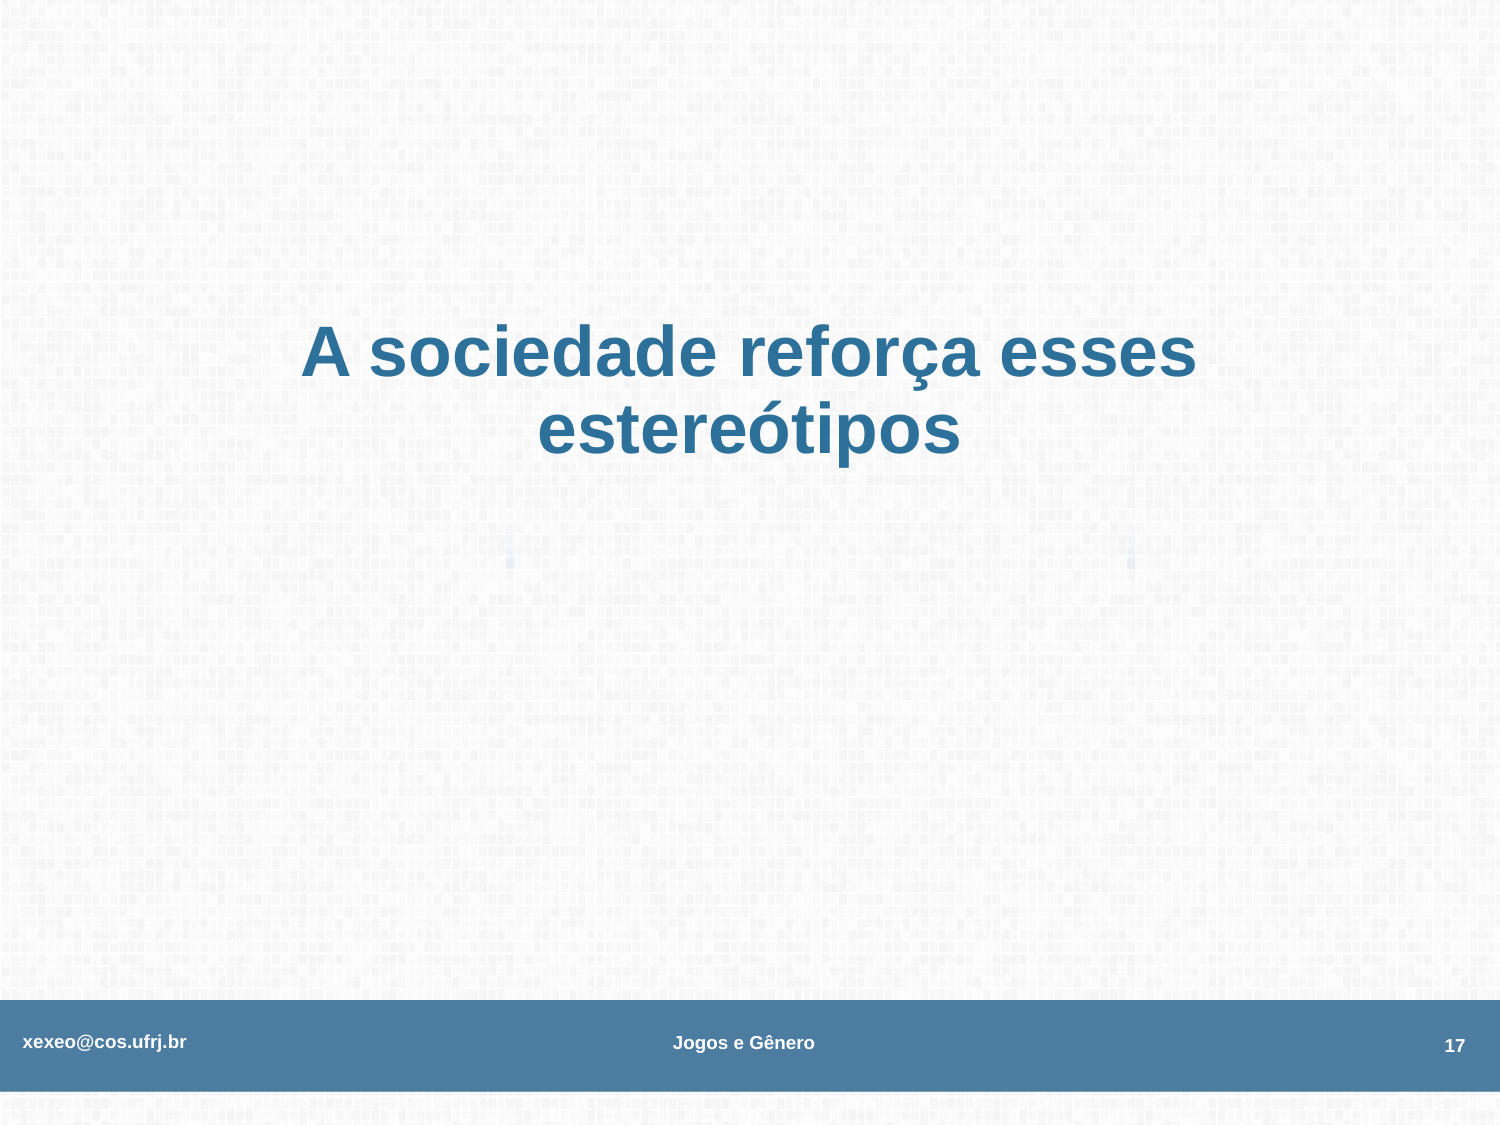

# A sociedade reforça esses estereótipos

xexeo@cos.ufrj.br
Jogos e Gênero
17